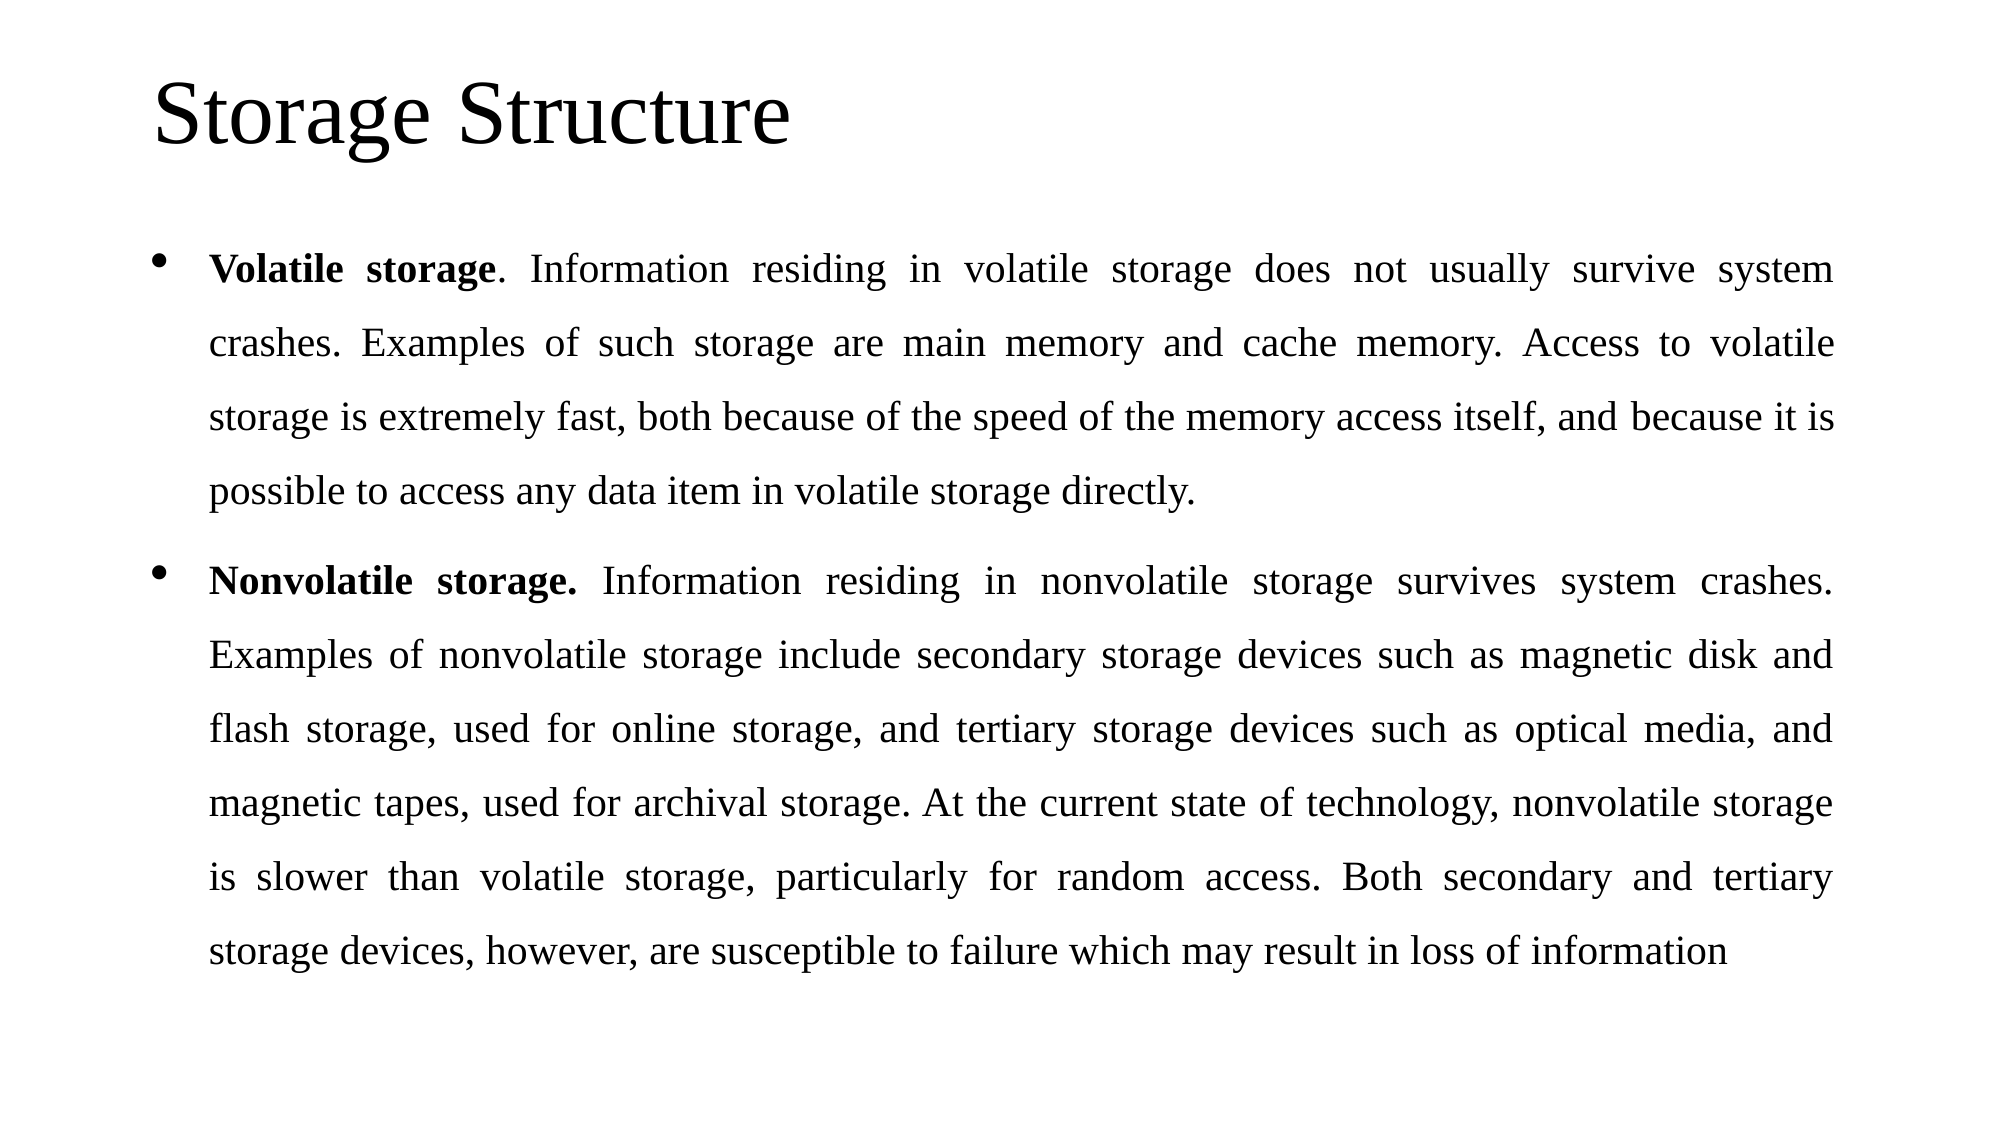

# Storage Structure
Volatile storage. Information residing in volatile storage does not usually survive system crashes. Examples of such storage are main memory and cache memory. Access to volatile storage is extremely fast, both because of the speed of the memory access itself, and because it is possible to access any data item in volatile storage directly.
Nonvolatile storage. Information residing in nonvolatile storage survives system crashes. Examples of nonvolatile storage include secondary storage devices such as magnetic disk and flash storage, used for online storage, and tertiary storage devices such as optical media, and magnetic tapes, used for archival storage. At the current state of technology, nonvolatile storage is slower than volatile storage, particularly for random access. Both secondary and tertiary storage devices, however, are susceptible to failure which may result in loss of information